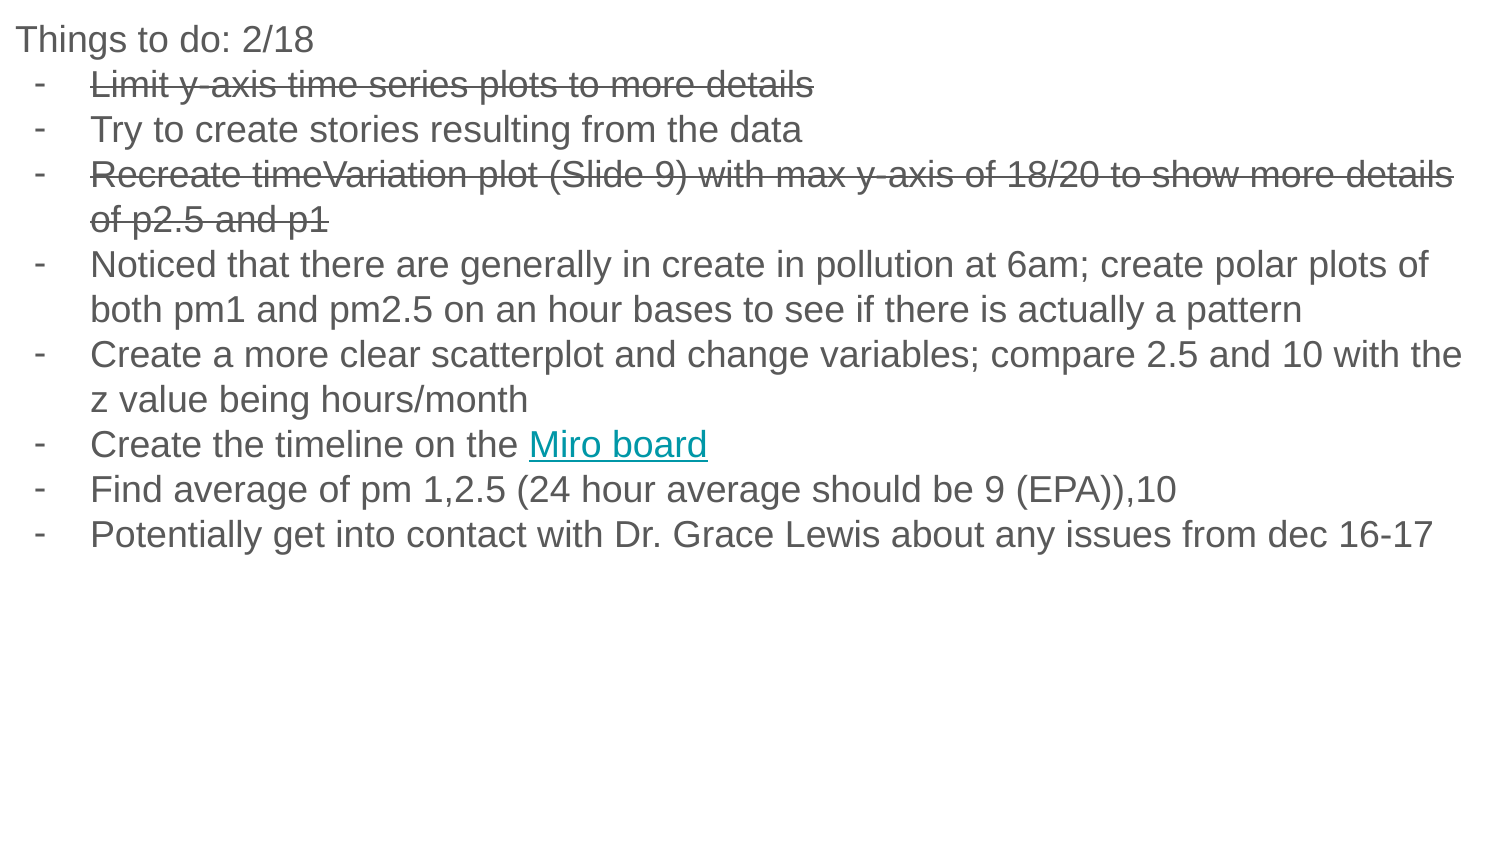

Things to do: 2/18
Limit y-axis time series plots to more details
Try to create stories resulting from the data
Recreate timeVariation plot (Slide 9) with max y-axis of 18/20 to show more details of p2.5 and p1
Noticed that there are generally in create in pollution at 6am; create polar plots of both pm1 and pm2.5 on an hour bases to see if there is actually a pattern
Create a more clear scatterplot and change variables; compare 2.5 and 10 with the z value being hours/month
Create the timeline on the Miro board
Find average of pm 1,2.5 (24 hour average should be 9 (EPA)),10
Potentially get into contact with Dr. Grace Lewis about any issues from dec 16-17